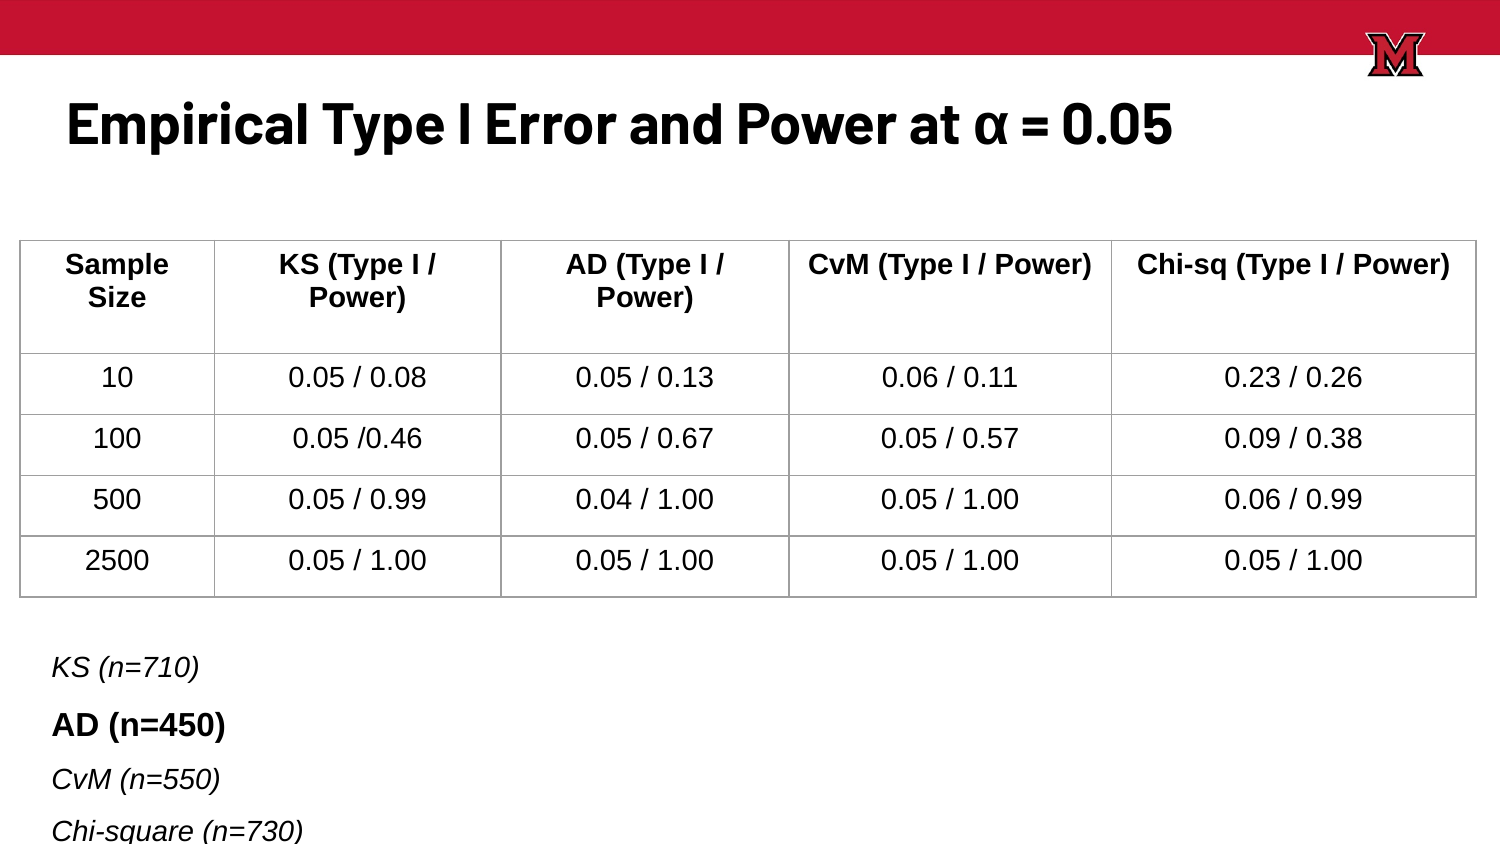

# Empirical Type I Error and Power at α = 0.05
| Sample Size | KS (Type I / Power) | AD (Type I / Power) | CvM (Type I / Power) | Chi-sq (Type I / Power) |
| --- | --- | --- | --- | --- |
| 10 | 0.05 / 0.08 | 0.05 / 0.13 | 0.06 / 0.11 | 0.23 / 0.26 |
| 100 | 0.05 /0.46 | 0.05 / 0.67 | 0.05 / 0.57 | 0.09 / 0.38 |
| 500 | 0.05 / 0.99 | 0.04 / 1.00 | 0.05 / 1.00 | 0.06 / 0.99 |
| 2500 | 0.05 / 1.00 | 0.05 / 1.00 | 0.05 / 1.00 | 0.05 / 1.00 |
KS (n=710)
AD (n=450)
CvM (n=550)
Chi-square (n=730)